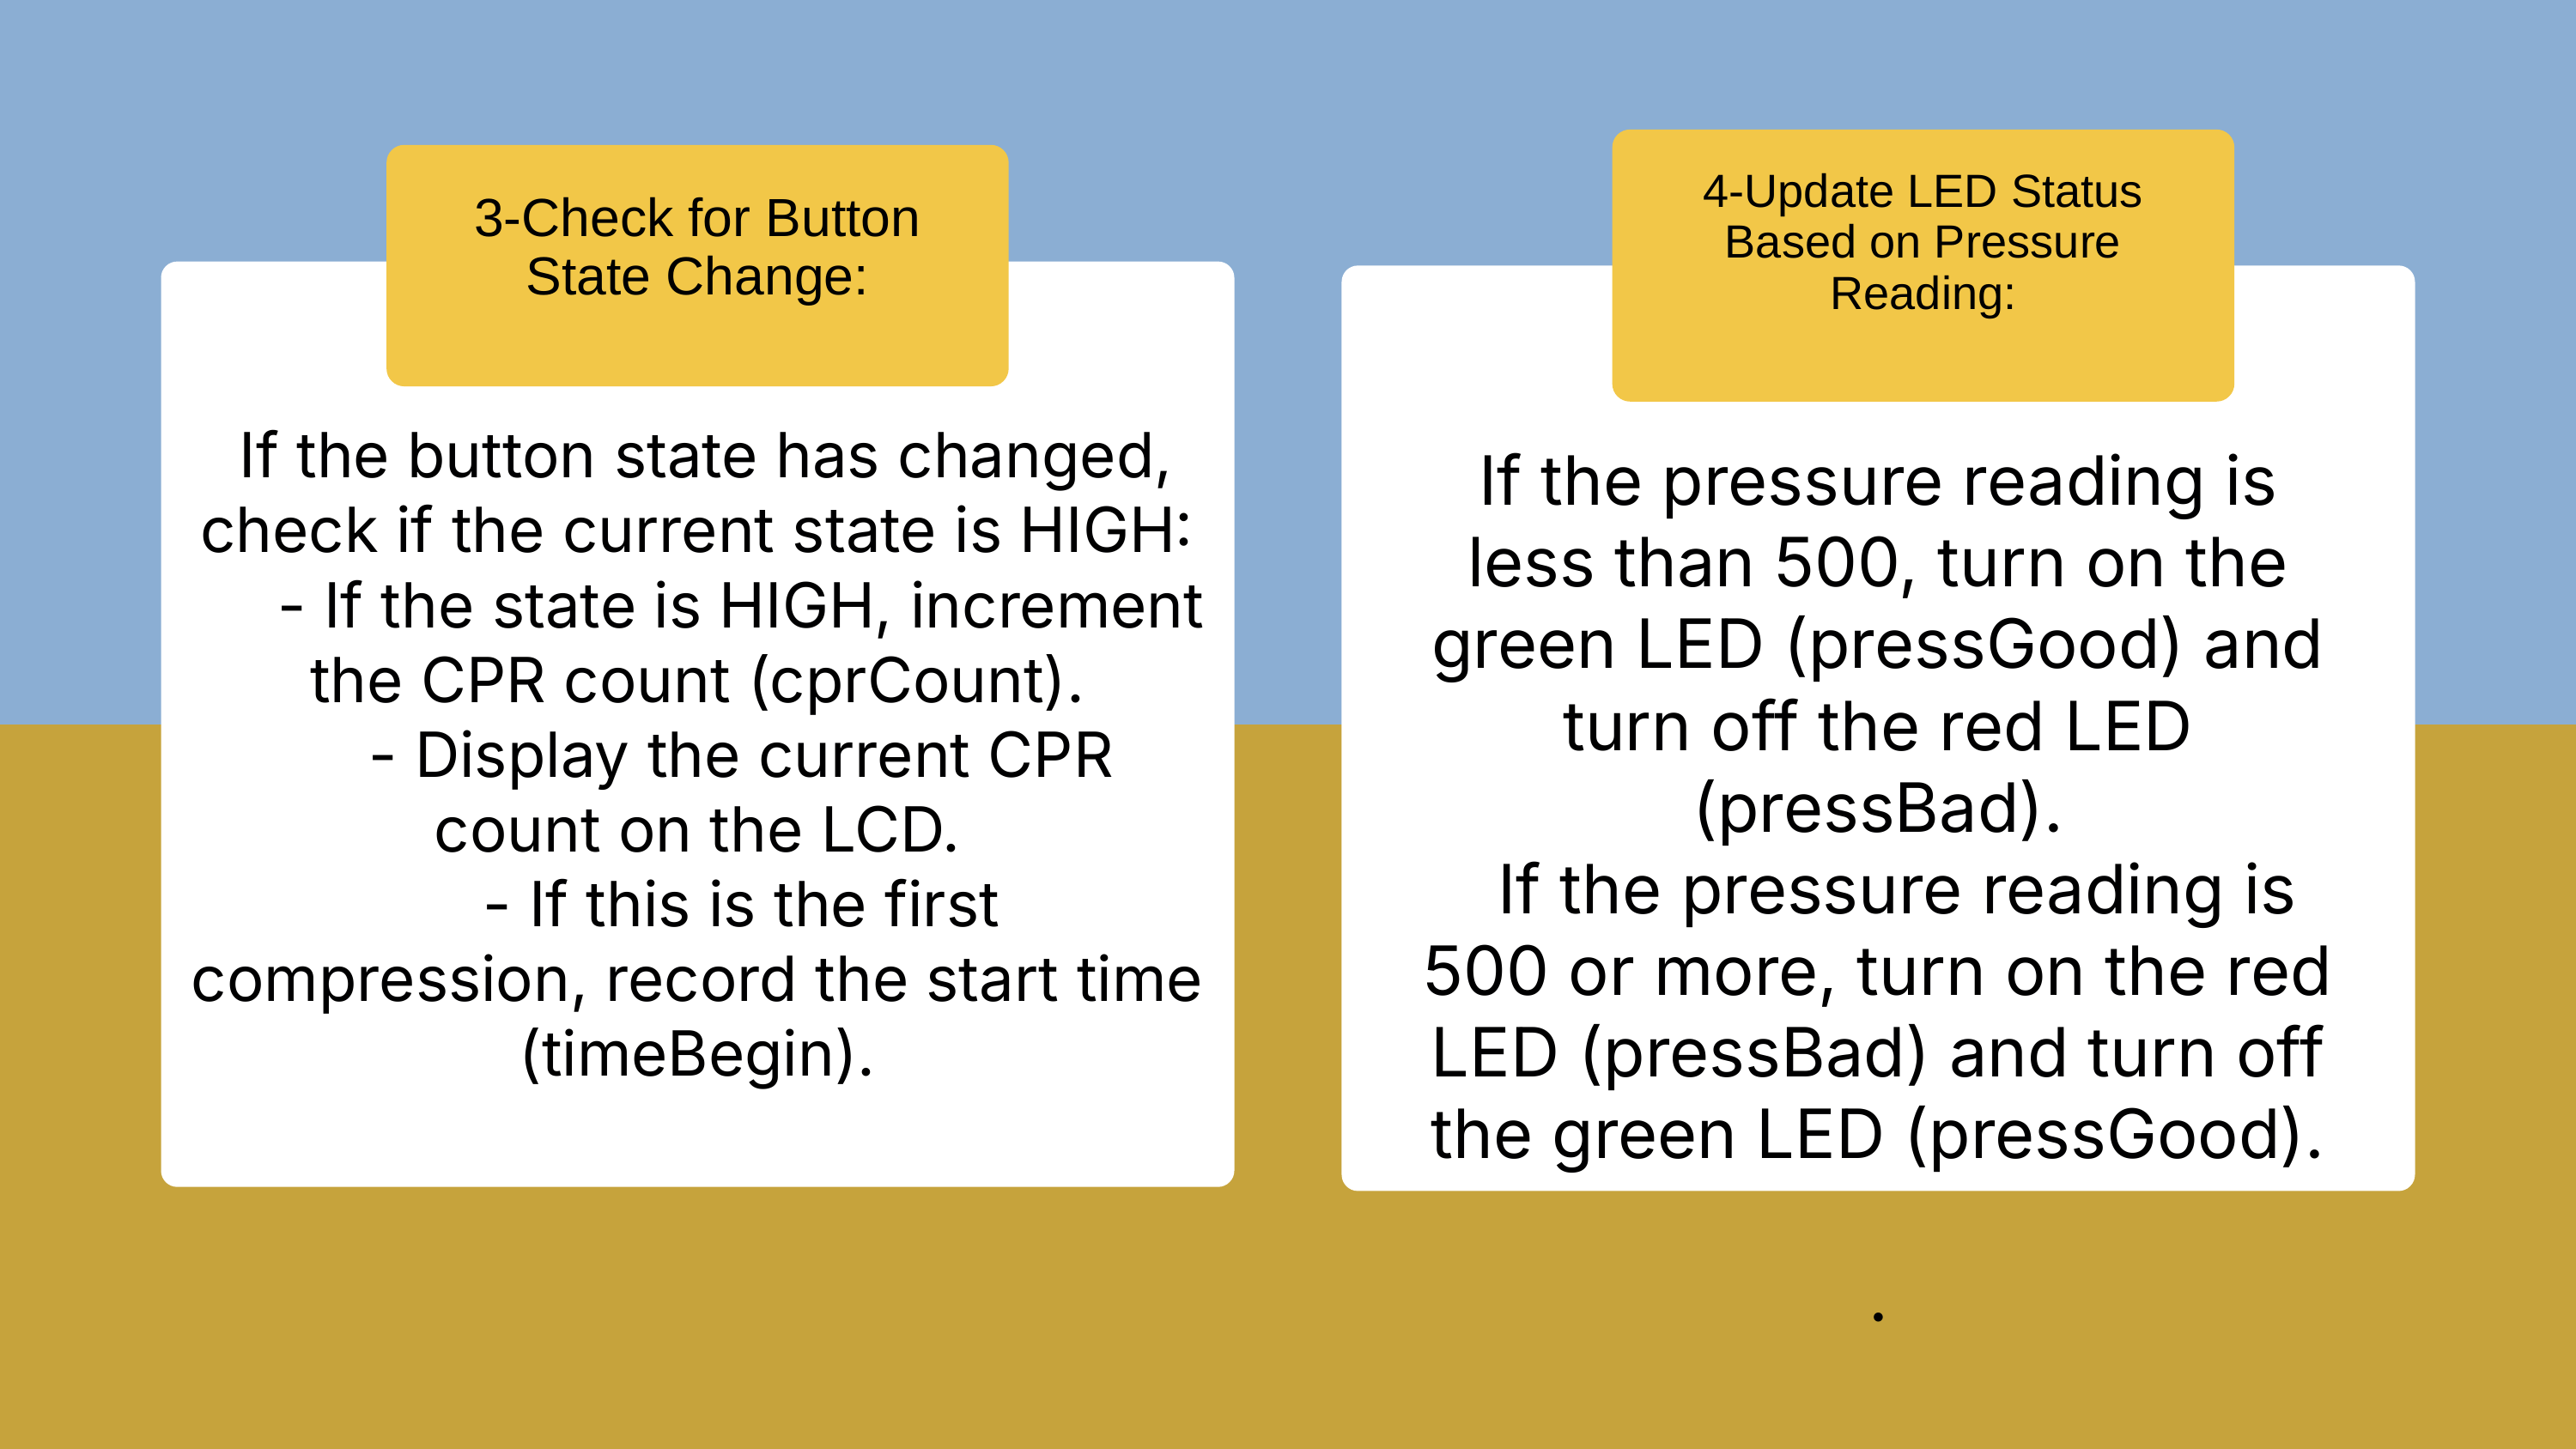

4-Update LED Status Based on Pressure Reading:

3-Check for Button State Change:

 If the button state has changed, check if the current state is HIGH:
     - If the state is HIGH, increment the CPR count (cprCount).
     - Display the current CPR count on the LCD.
     - If this is the first compression, record the start time (timeBegin).

If the pressure reading is less than 500, turn on the green LED (pressGood) and turn off the red LED (pressBad).
  If the pressure reading is 500 or more, turn on the red LED (pressBad) and turn off the green LED (pressGood).

.